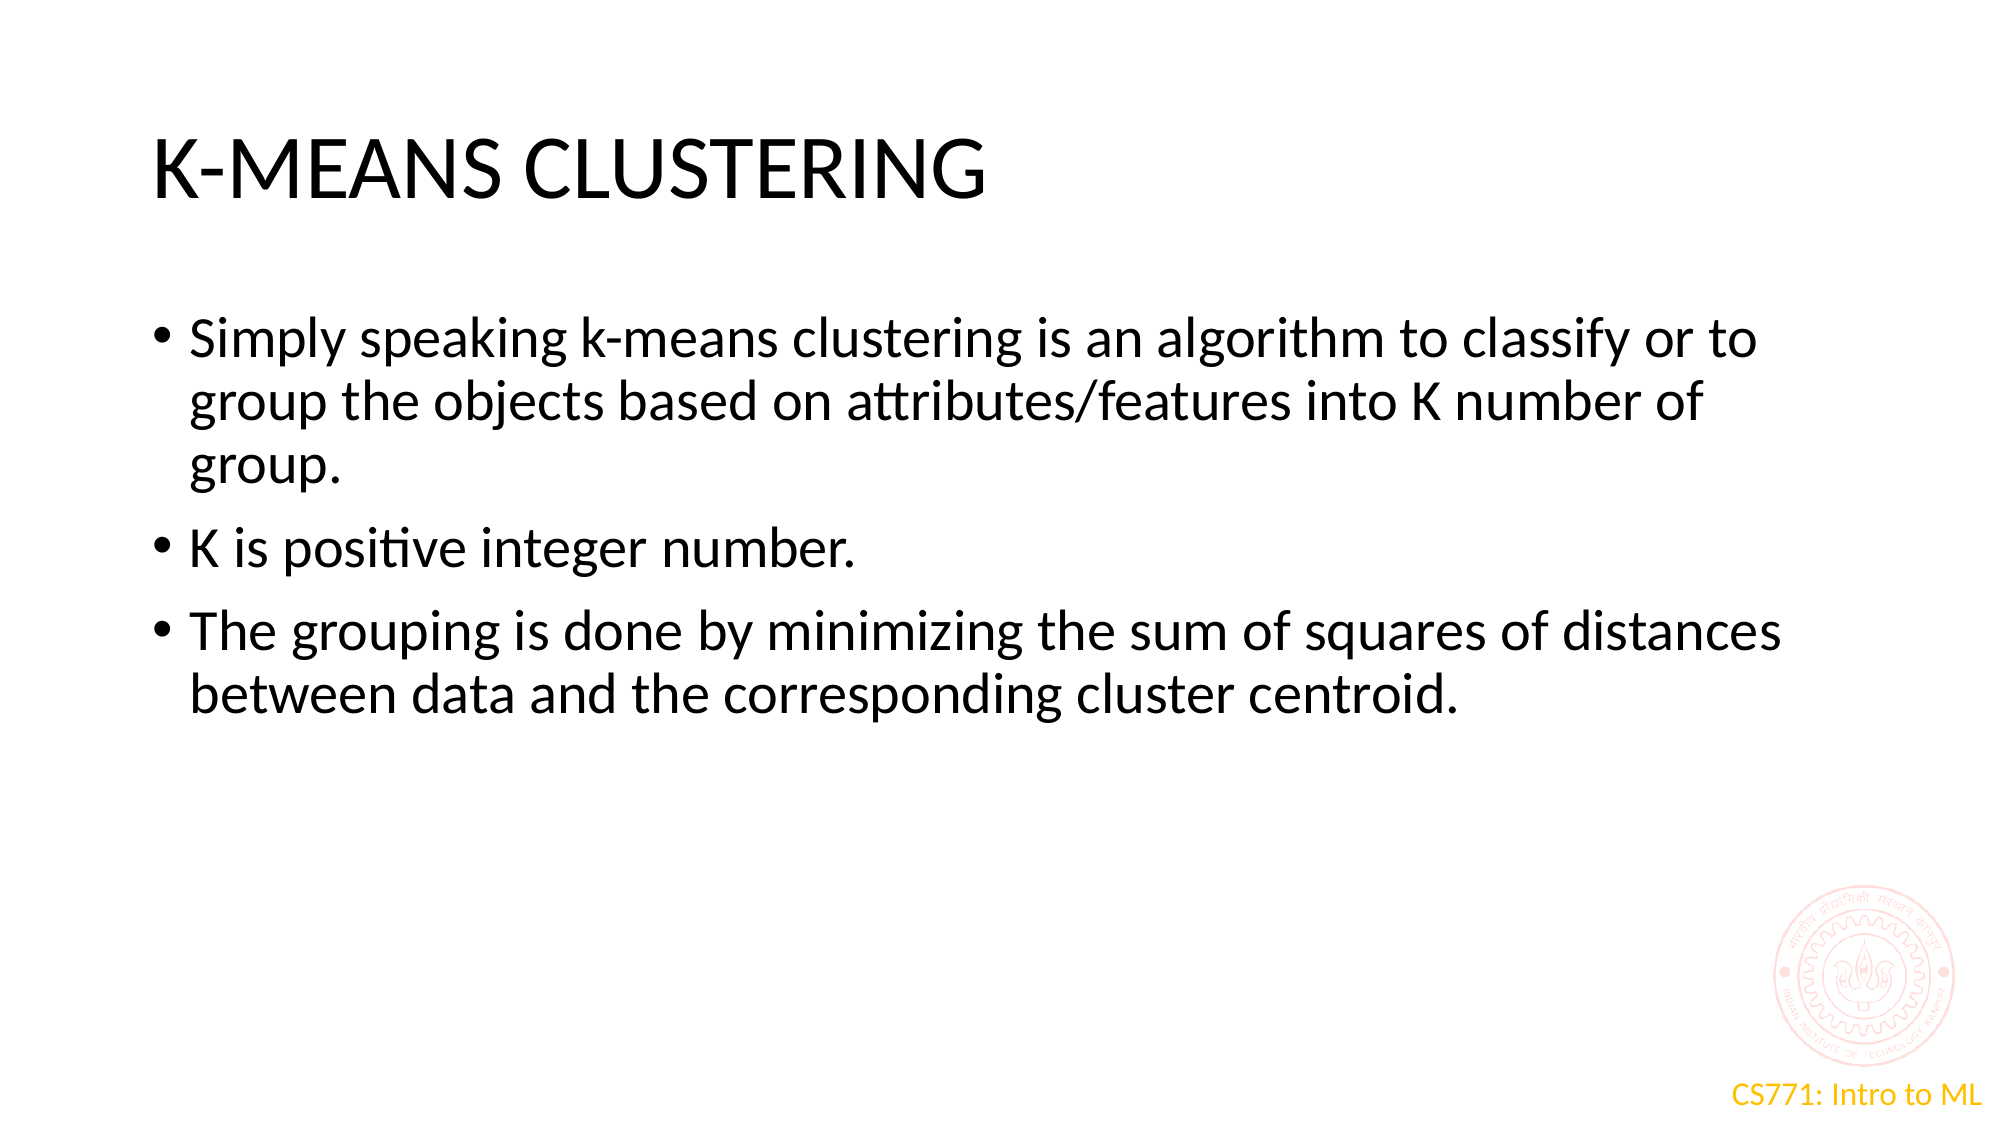

# K-MEANS CLUSTERING
Simply speaking k-means clustering is an algorithm to classify or to group the objects based on attributes/features into K number of group.
K is positive integer number.
The grouping is done by minimizing the sum of squares of distances between data and the corresponding cluster centroid.